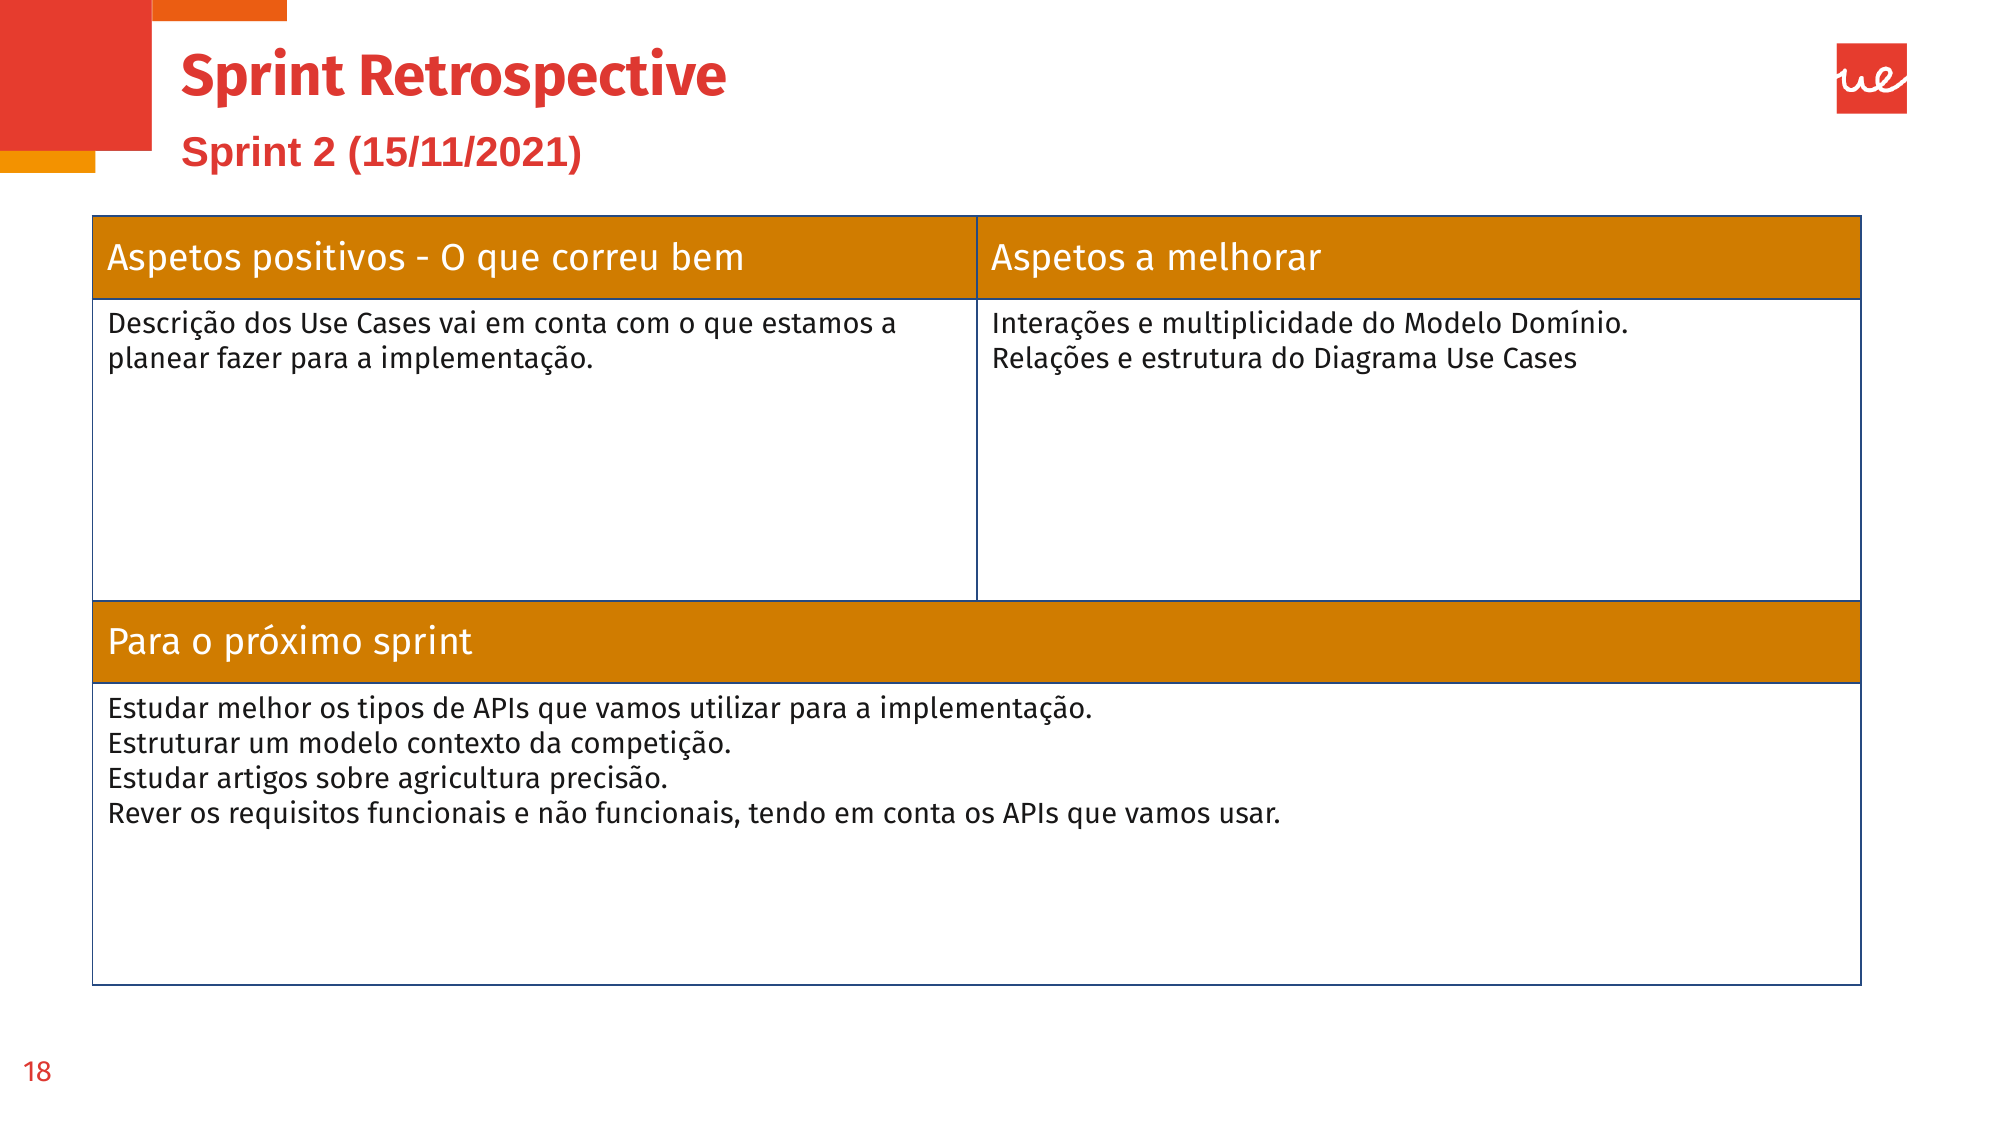

# Sprint Retrospective
Sprint 2 (15/11/2021)
| Aspetos positivos - O que correu bem | Aspetos a melhorar |
| --- | --- |
| Descrição dos Use Cases vai em conta com o que estamos a planear fazer para a implementação. | Interações e multiplicidade do Modelo Domínio. Relações e estrutura do Diagrama Use Cases |
| Para o próximo sprint |  |
| Estudar melhor os tipos de APIs que vamos utilizar para a implementação. Estruturar um modelo contexto da competição. Estudar artigos sobre agricultura precisão. Rever os requisitos funcionais e não funcionais, tendo em conta os APIs que vamos usar. |  |
18